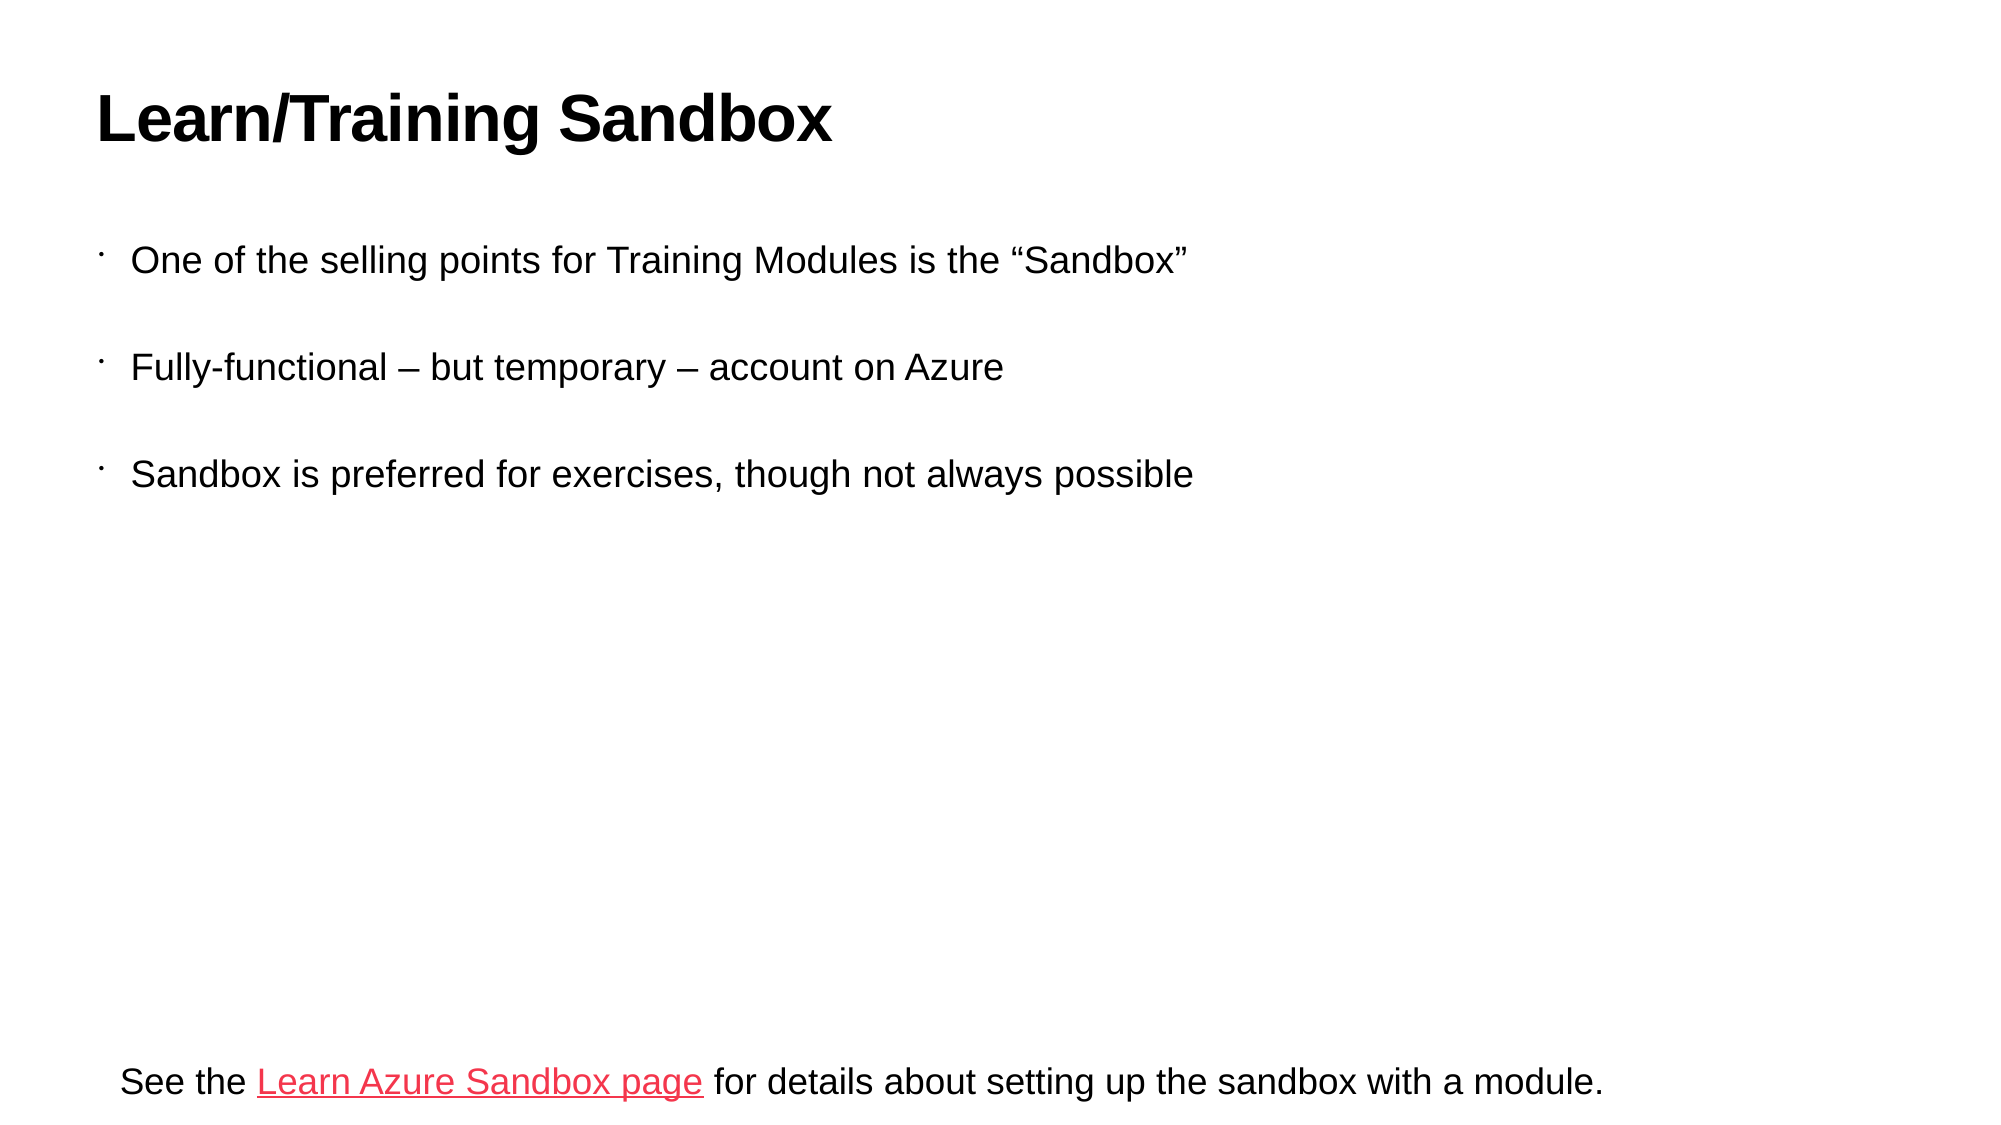

# Learn/Training Sandbox
One of the selling points for Training Modules is the “Sandbox”

Fully-functional – but temporary – account on Azure

Sandbox is preferred for exercises, though not always possible
See the Learn Azure Sandbox page for details about setting up the sandbox with a module.